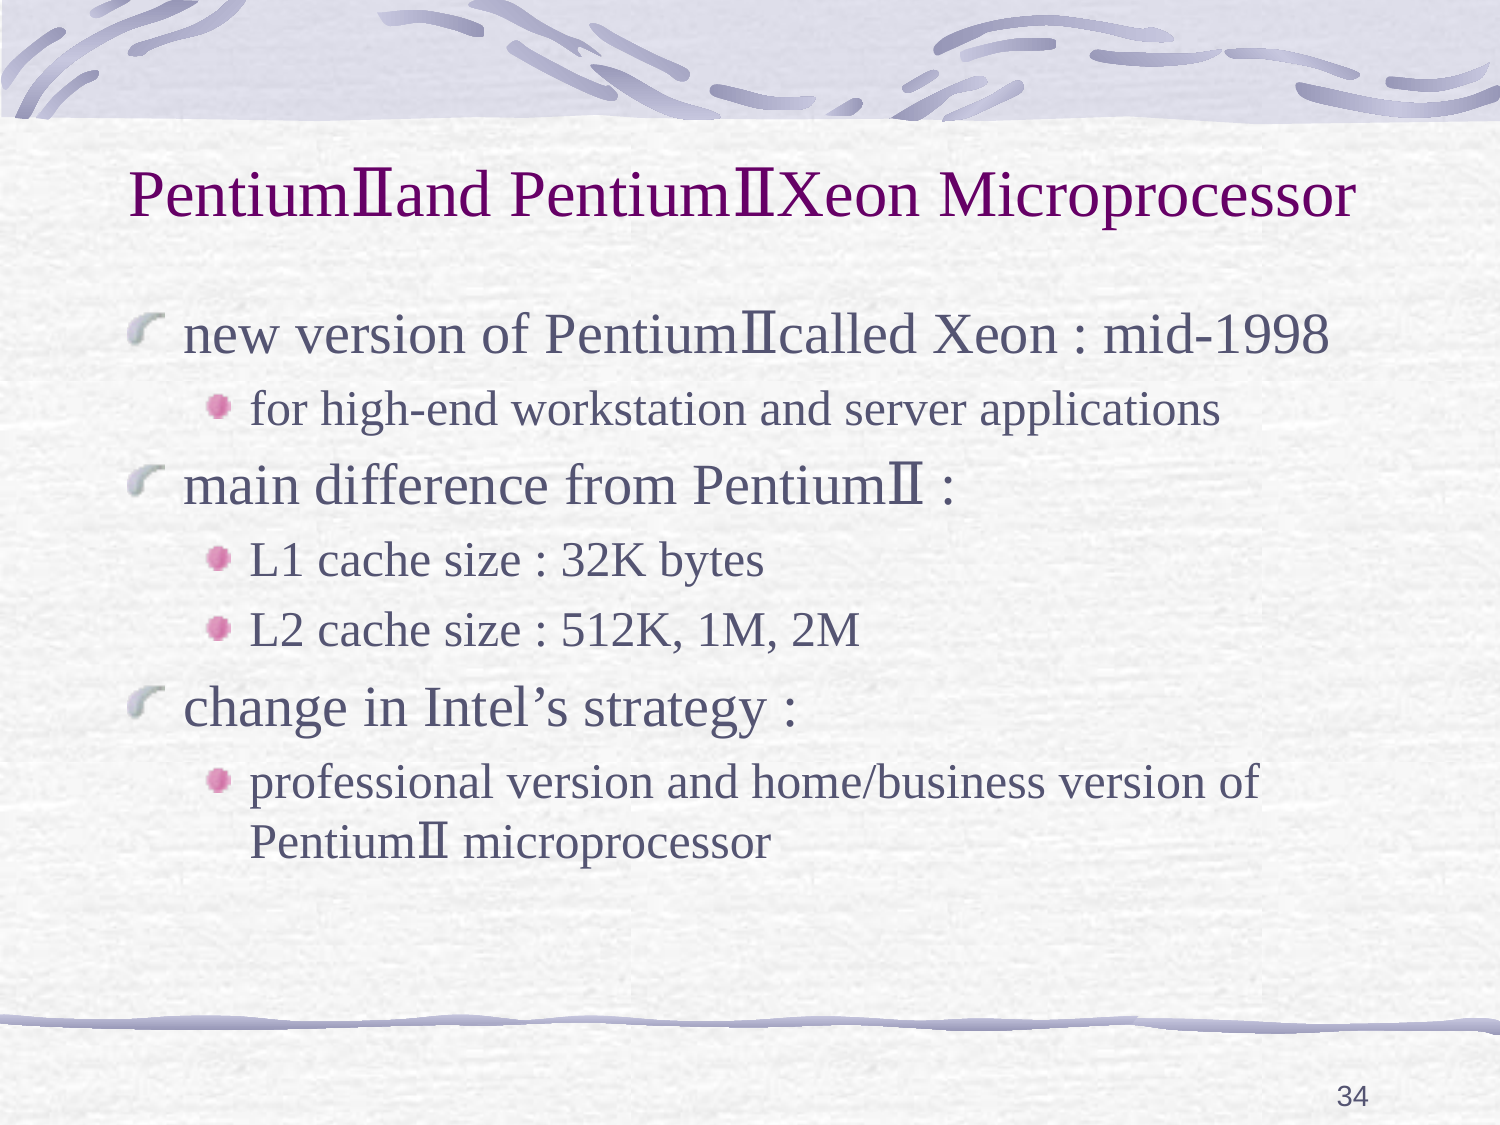

# PentiumⅡand PentiumⅡXeon Microprocessor
new version of PentiumⅡcalled Xeon : mid-1998
for high-end workstation and server applications
main difference from PentiumⅡ :
L1 cache size : 32K bytes
L2 cache size : 512K, 1M, 2M
change in Intel’s strategy :
professional version and home/business version of PentiumⅡ microprocessor
34